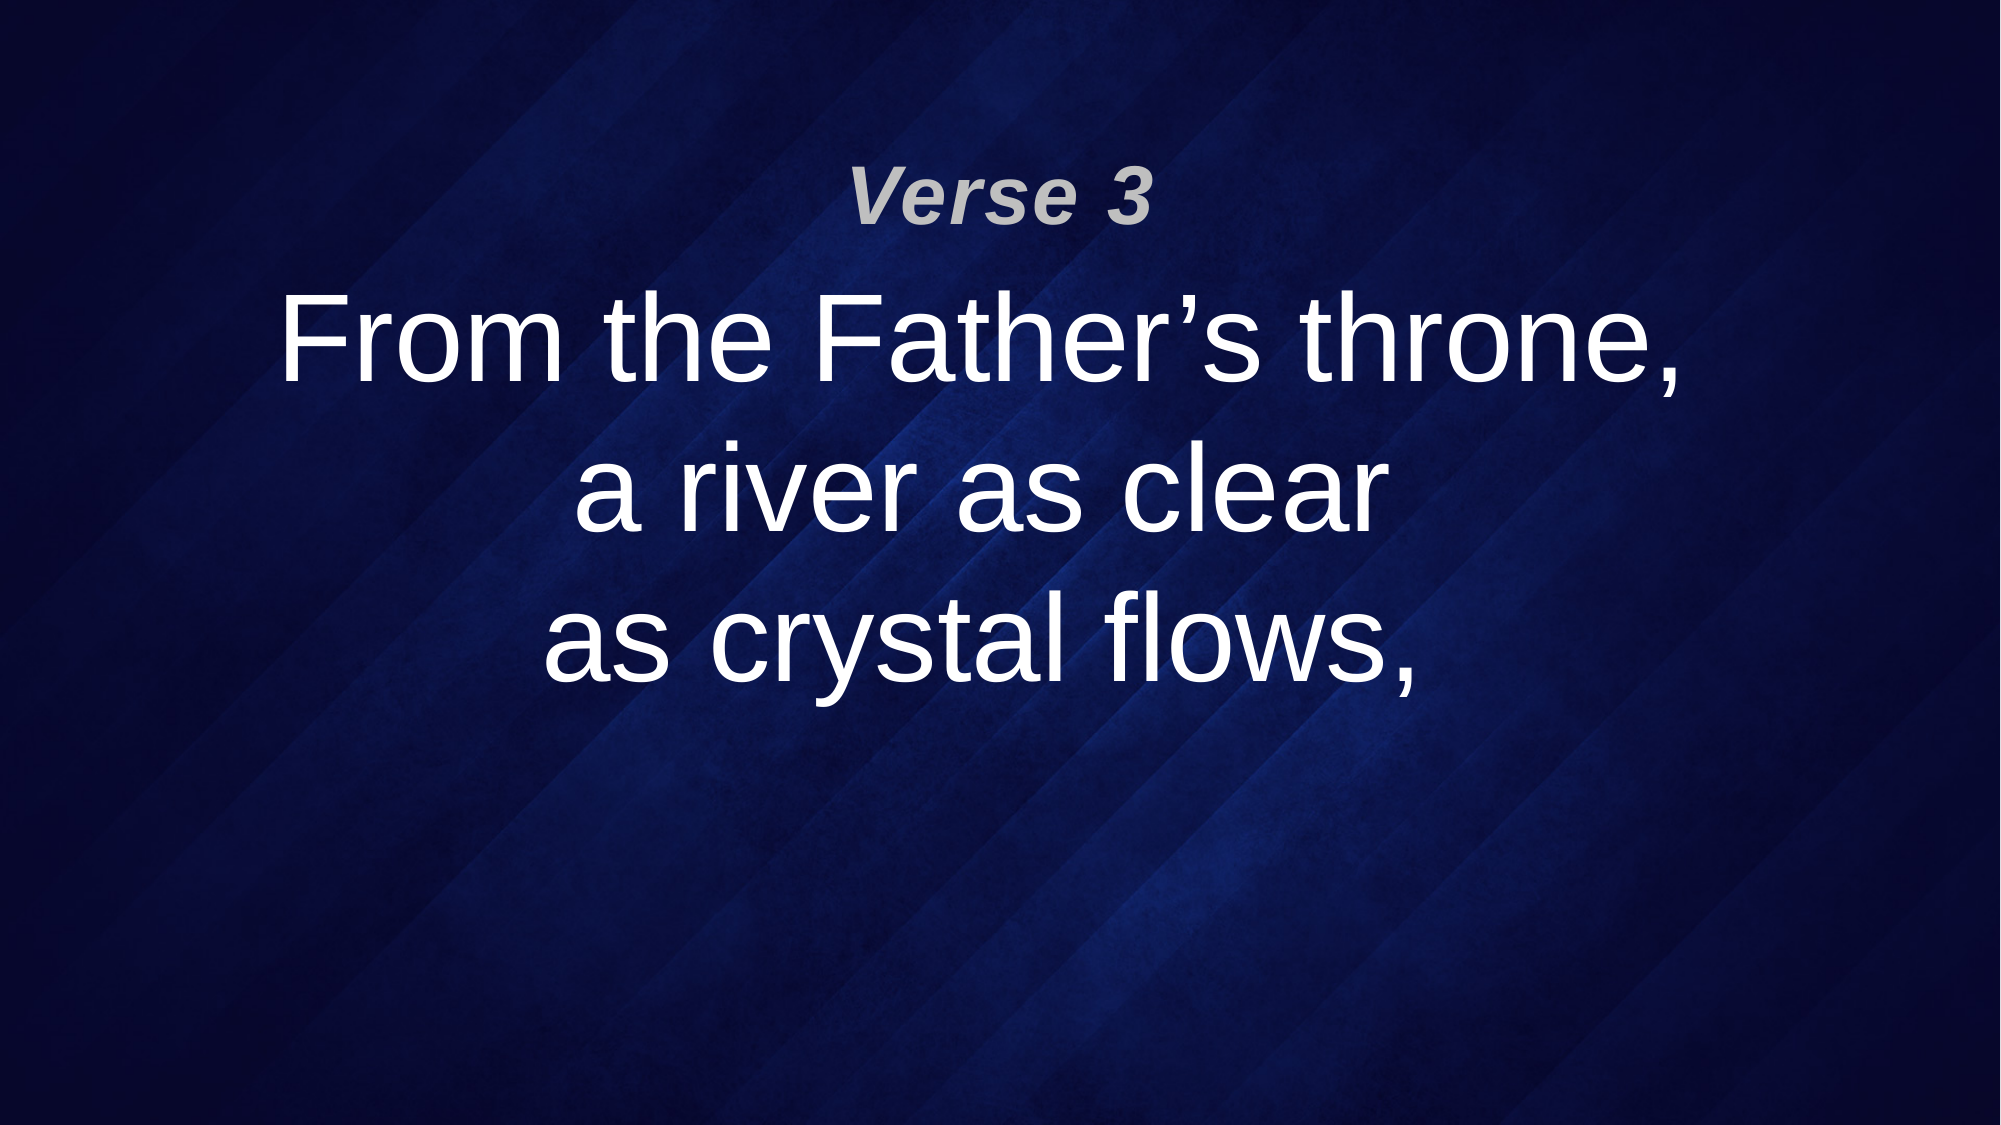

Verse 3
# From the Father’s throne, a river as clear as crystal flows,